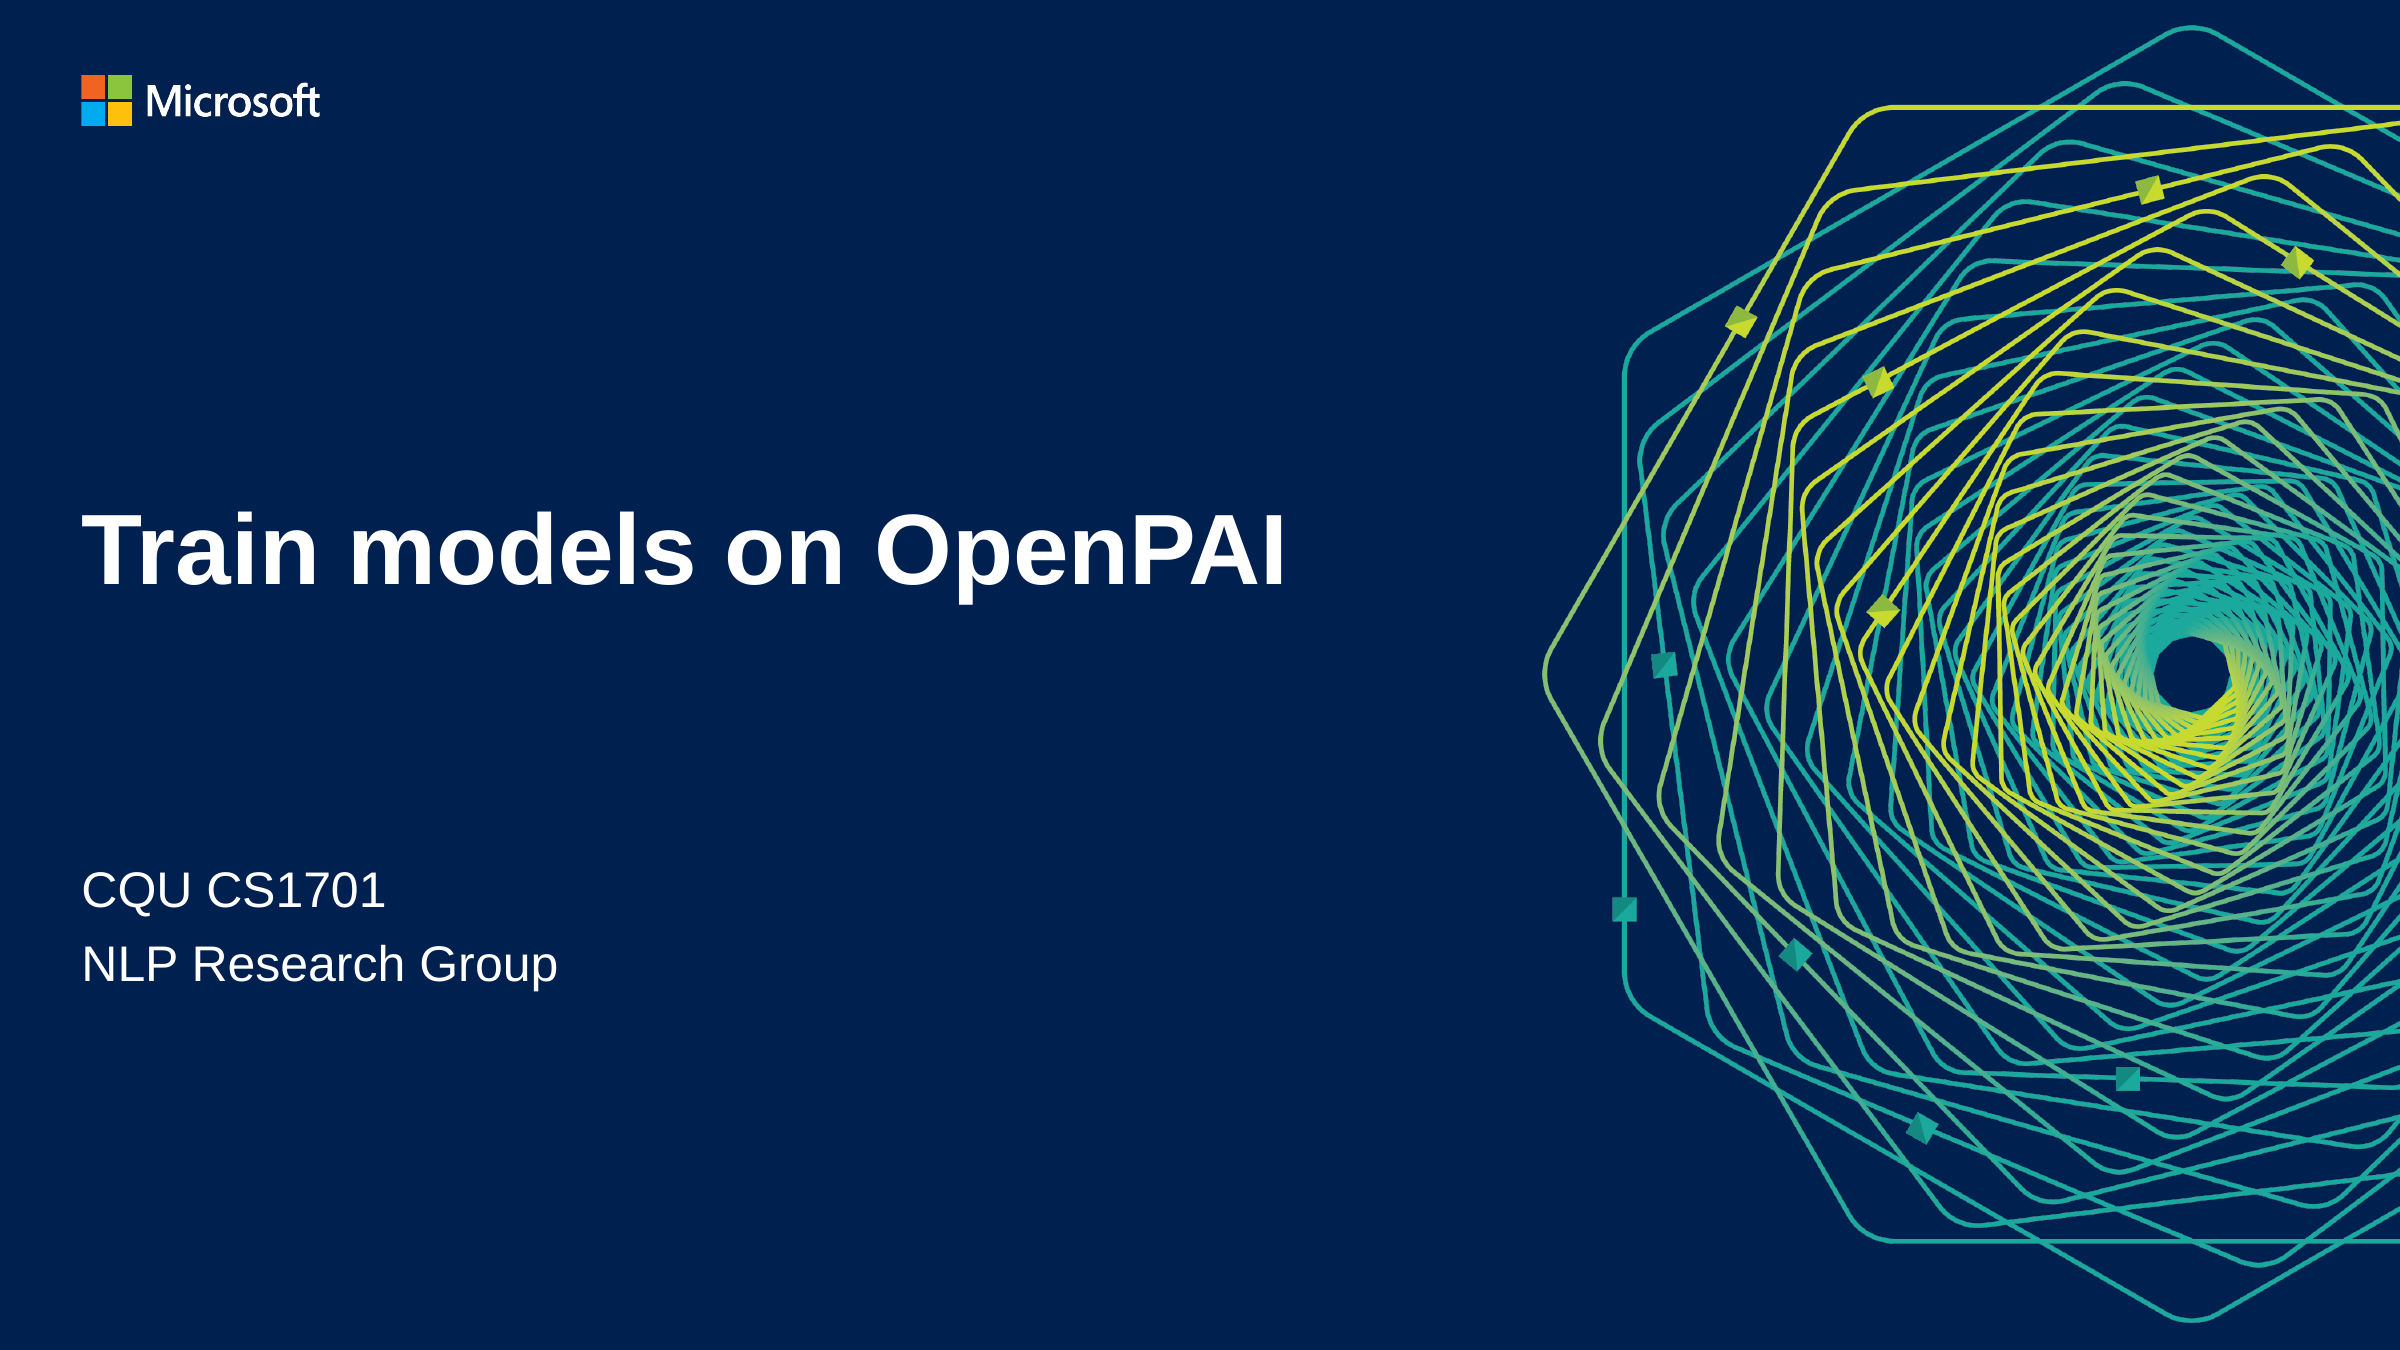

# Train models on OpenPAI
CQU CS1701
NLP Research Group